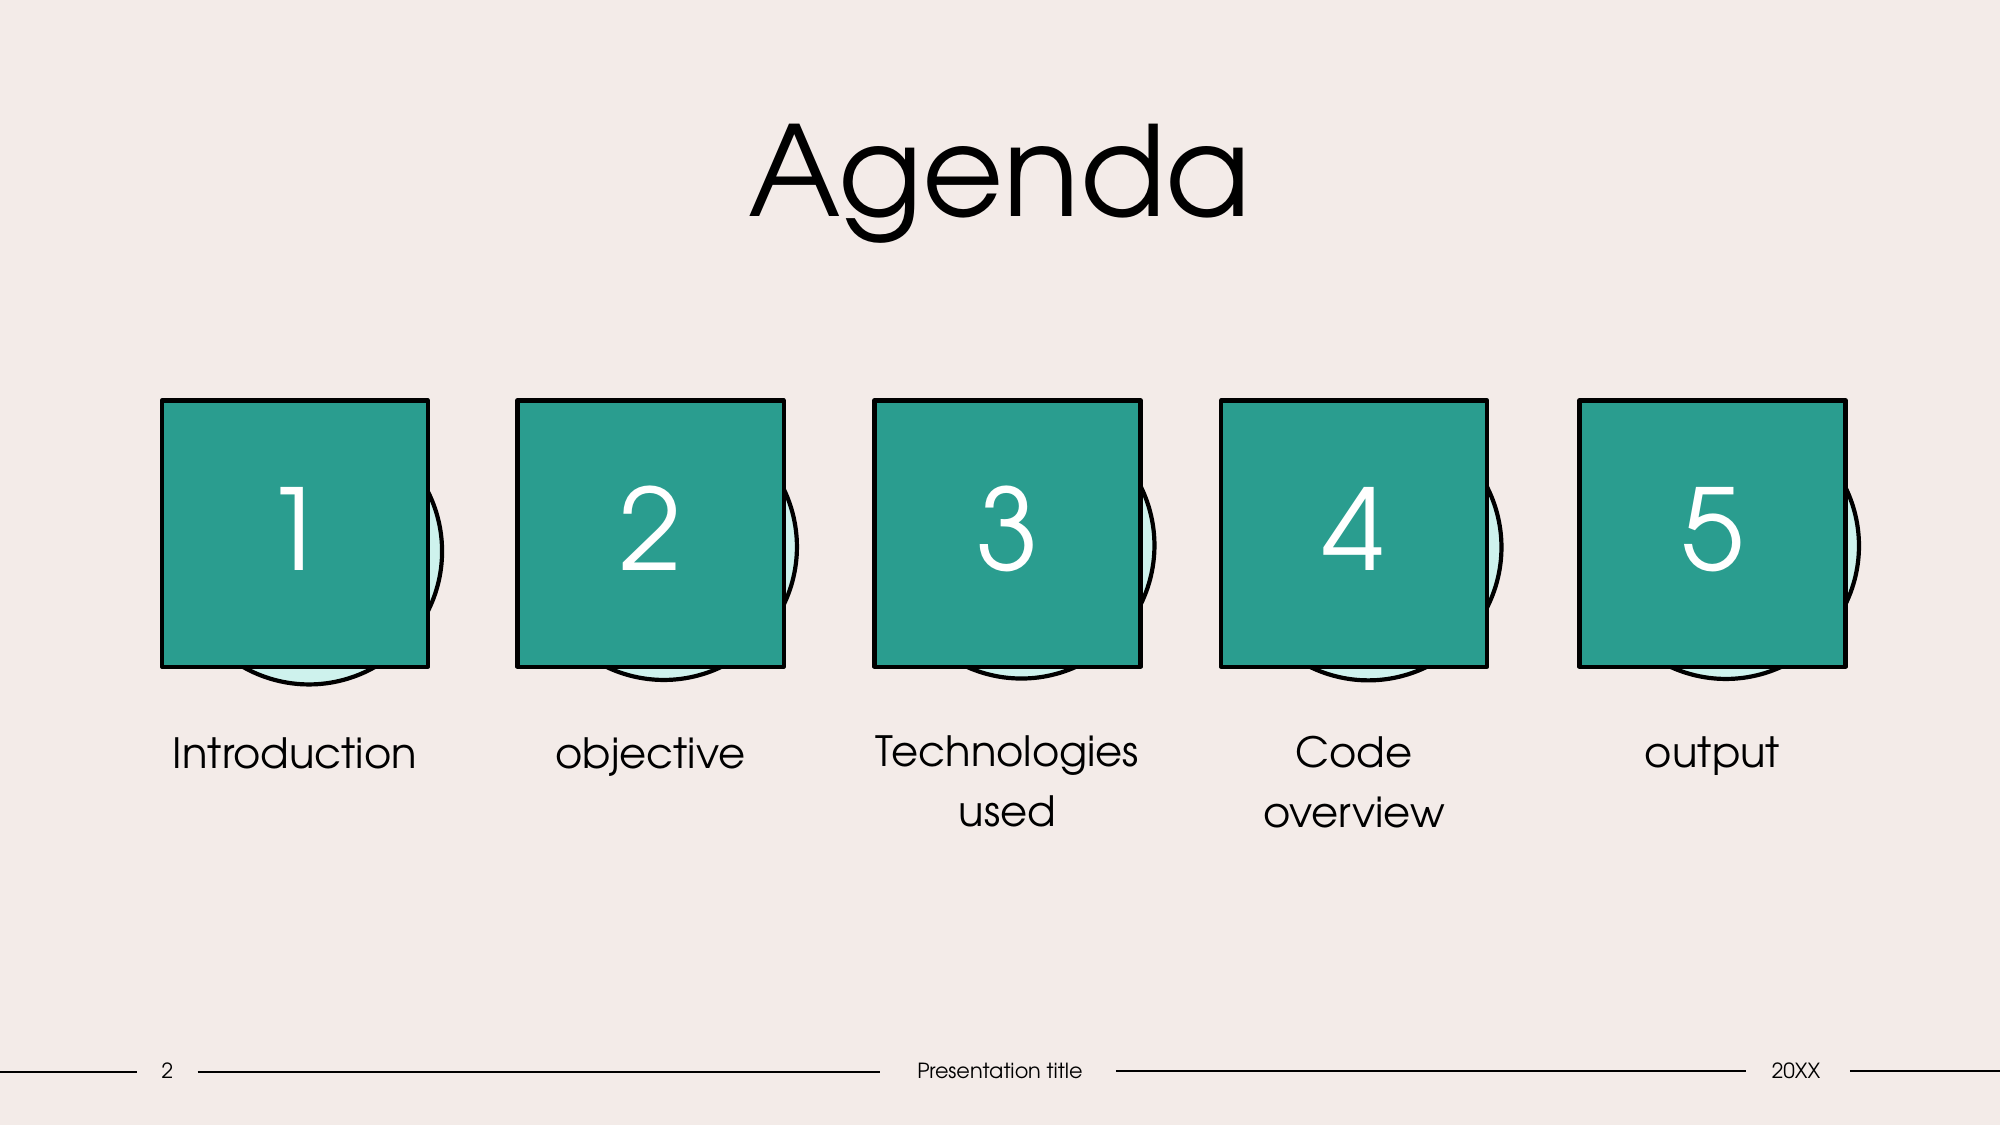

# Agenda
1
2
3
4
5
Technologies used

Code overview

output

Introduction

objective
2
Presentation title
20XX